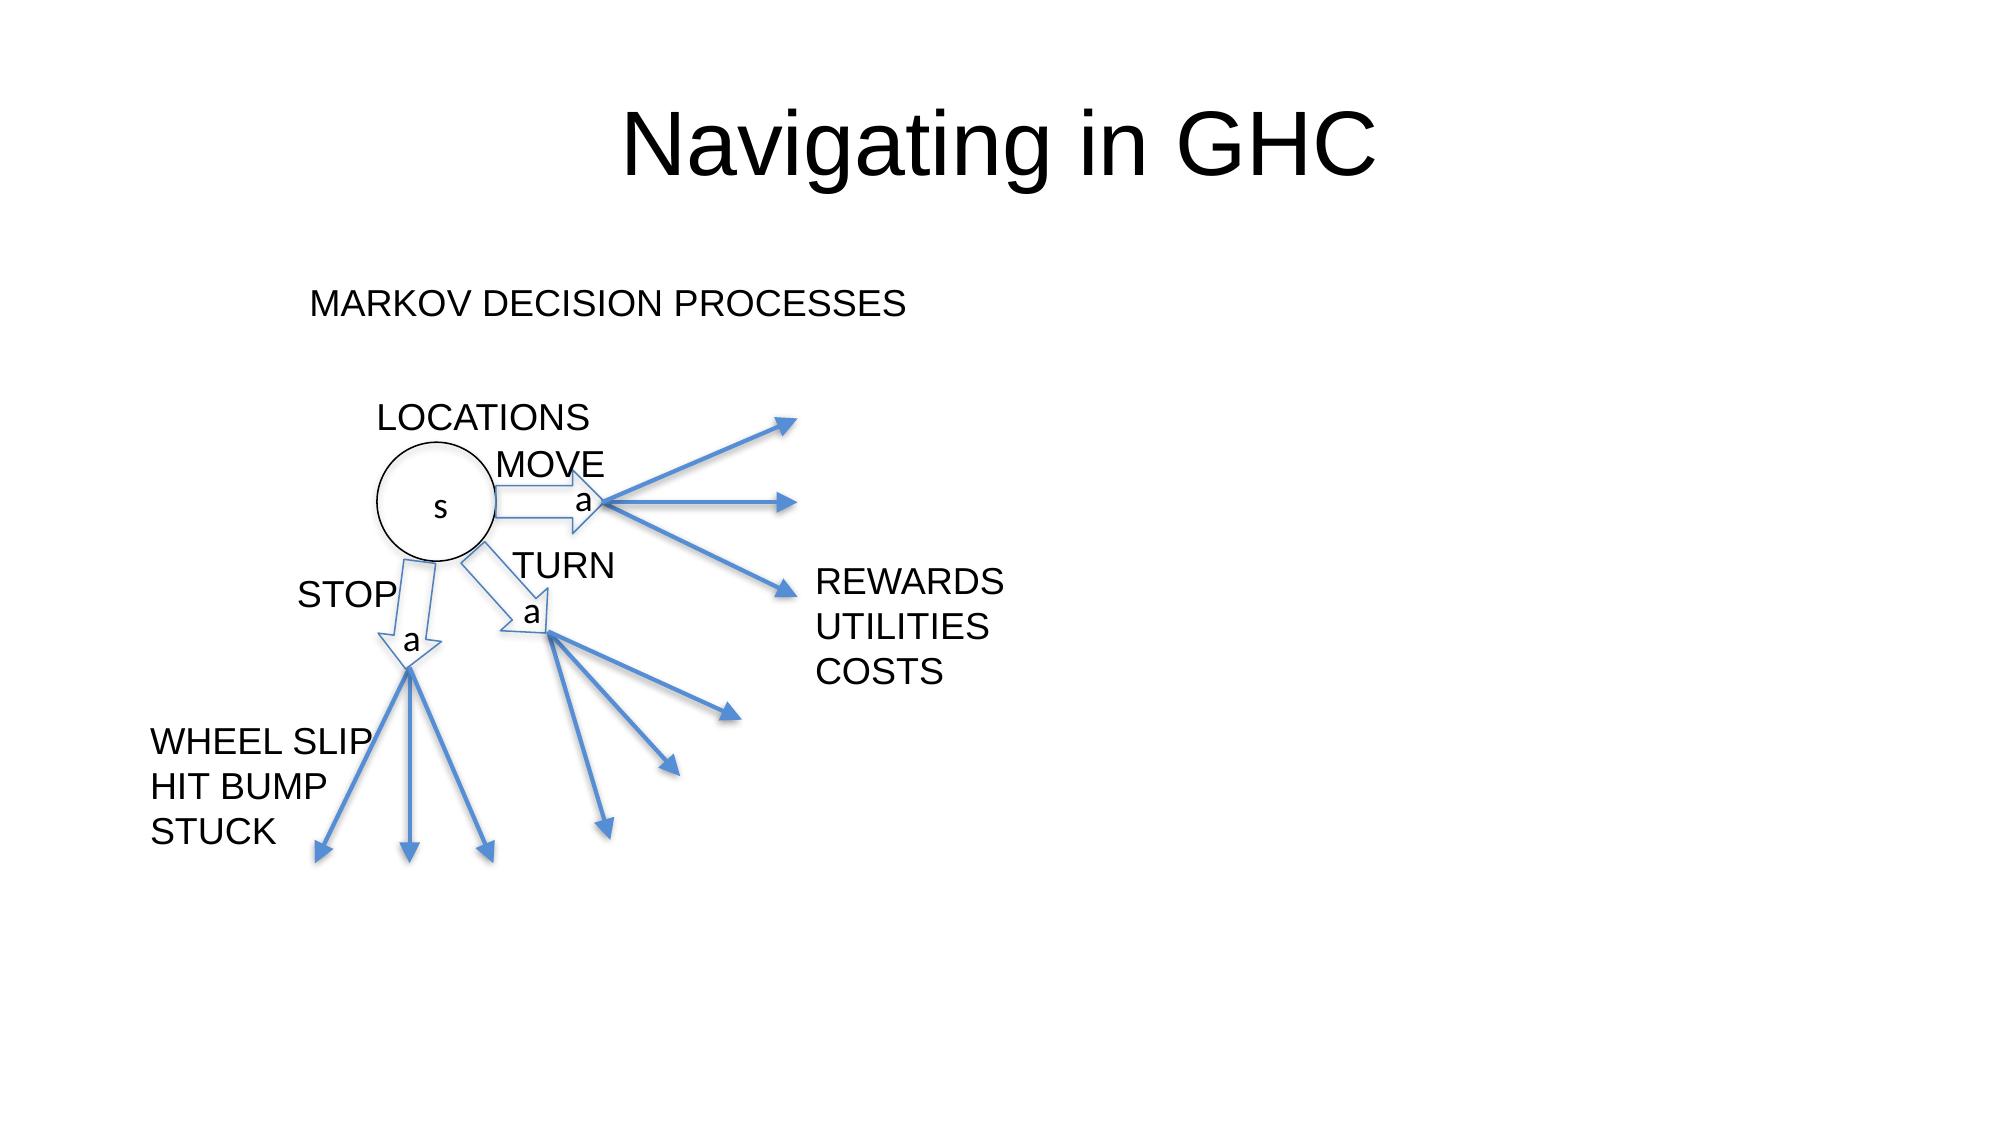

# Navigating in GHC
MARKOV DECISION PROCESSES
LOCATIONS
MOVE

a

s
TURN
REWARDS
UTILITIES
COSTS

STOP
a

a
WHEEL SLIP
HIT BUMP
STUCK